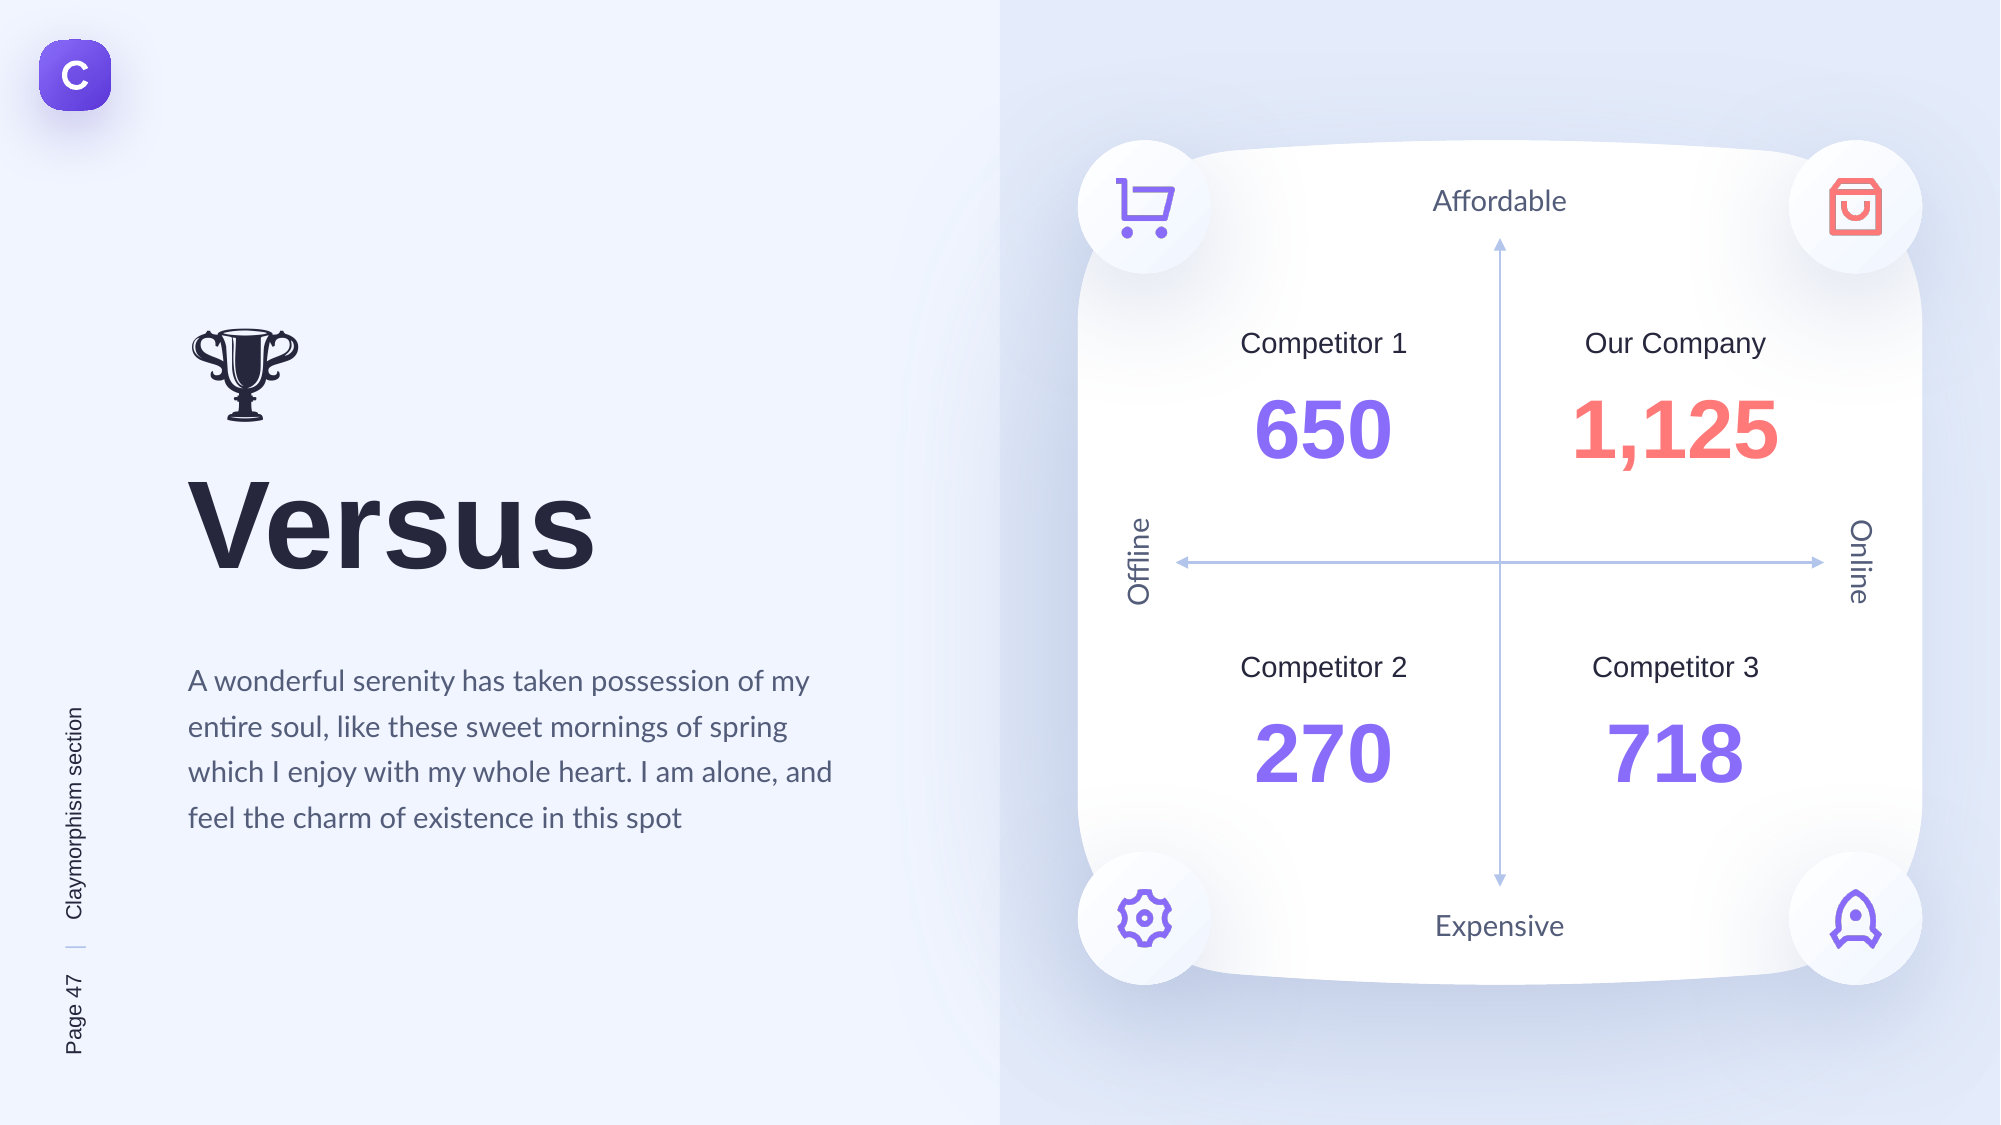

Affordable
🏆
Versus
Competitor 1
650
Our Company
1,125
Online
Offline
Competitor 2
270
Competitor 3
718
A wonderful serenity has taken possession of my entire soul, like these sweet mornings of spring which I enjoy with my whole heart. I am alone, and feel the charm of existence in this spot

Expensive